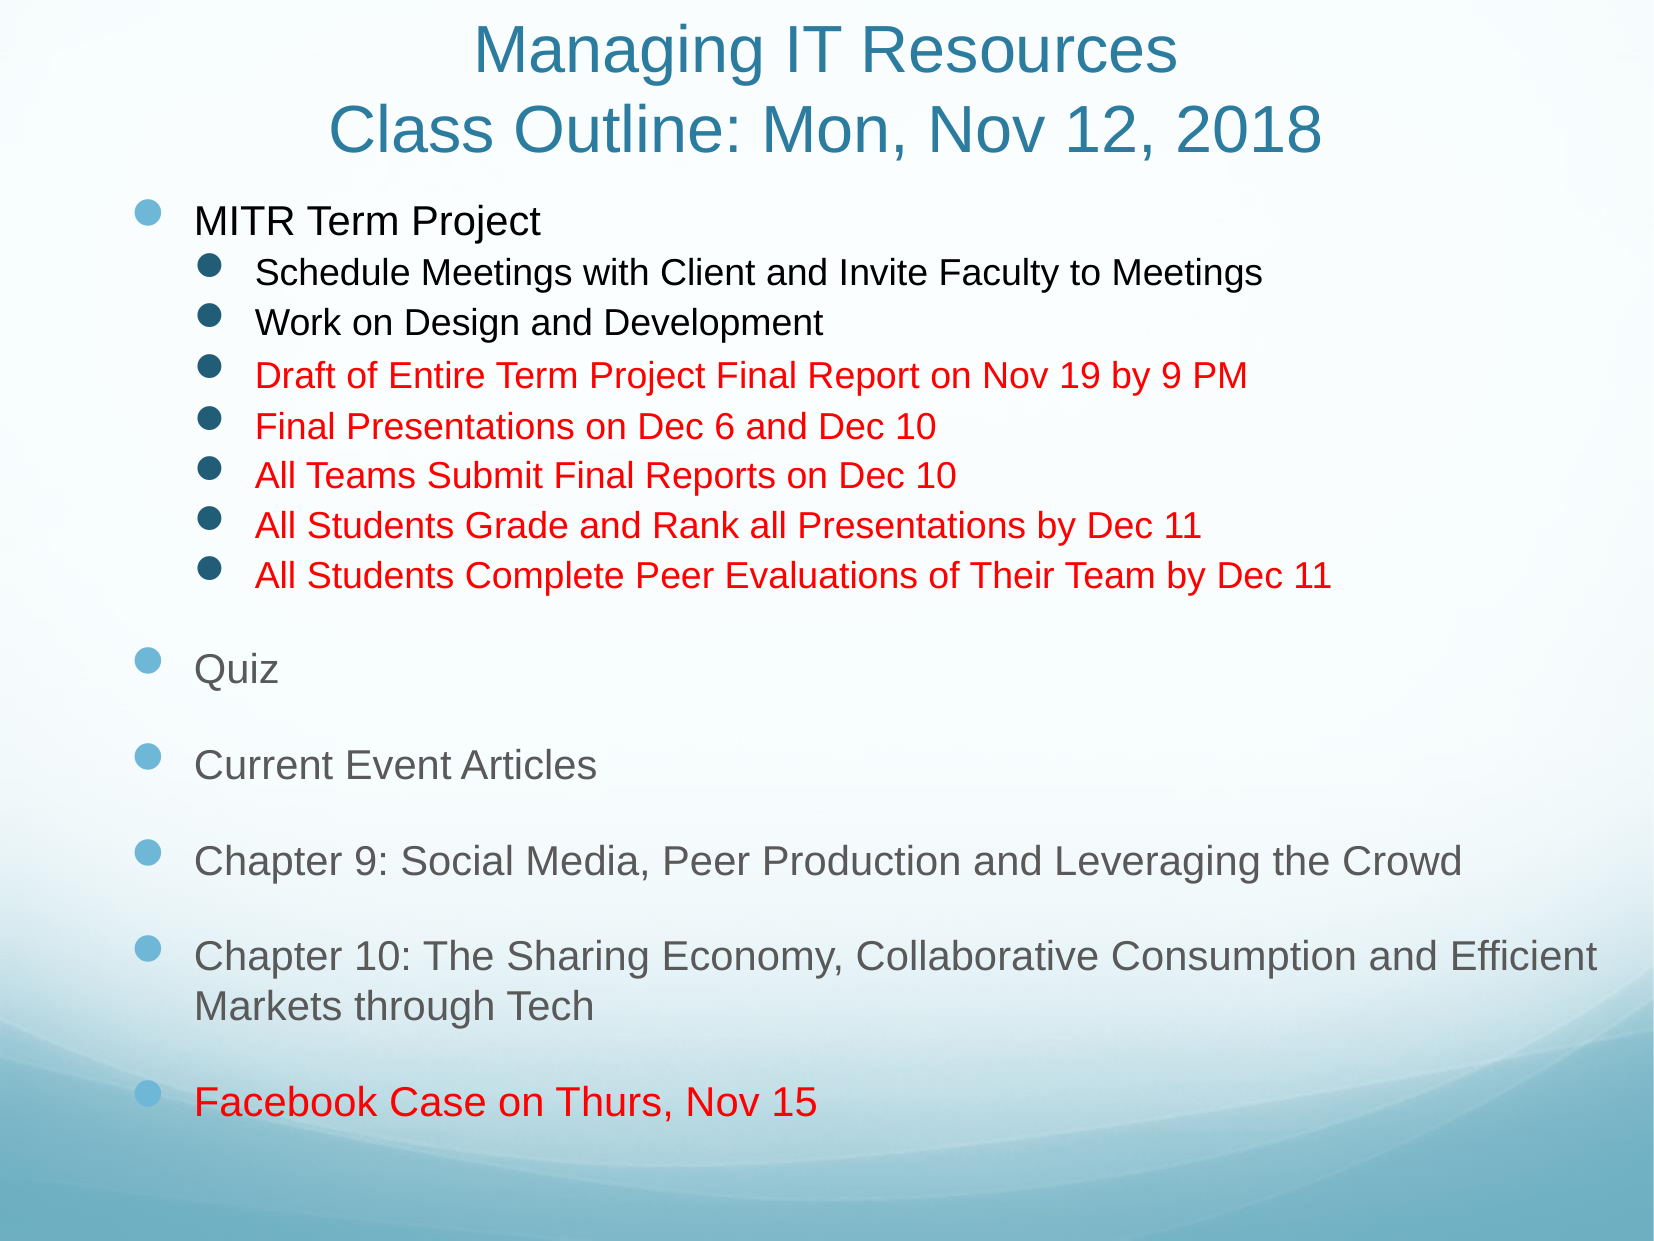

# Managing IT Resources Class Outline: Mon, Nov 12, 2018
MITR Term Project
Schedule Meetings with Client and Invite Faculty to Meetings
Work on Design and Development
Draft of Entire Term Project Final Report on Nov 19 by 9 PM
Final Presentations on Dec 6 and Dec 10
All Teams Submit Final Reports on Dec 10
All Students Grade and Rank all Presentations by Dec 11
All Students Complete Peer Evaluations of Their Team by Dec 11
Quiz
Current Event Articles
Chapter 9: Social Media, Peer Production and Leveraging the Crowd
Chapter 10: The Sharing Economy, Collaborative Consumption and Efficient Markets through Tech
Facebook Case on Thurs, Nov 15